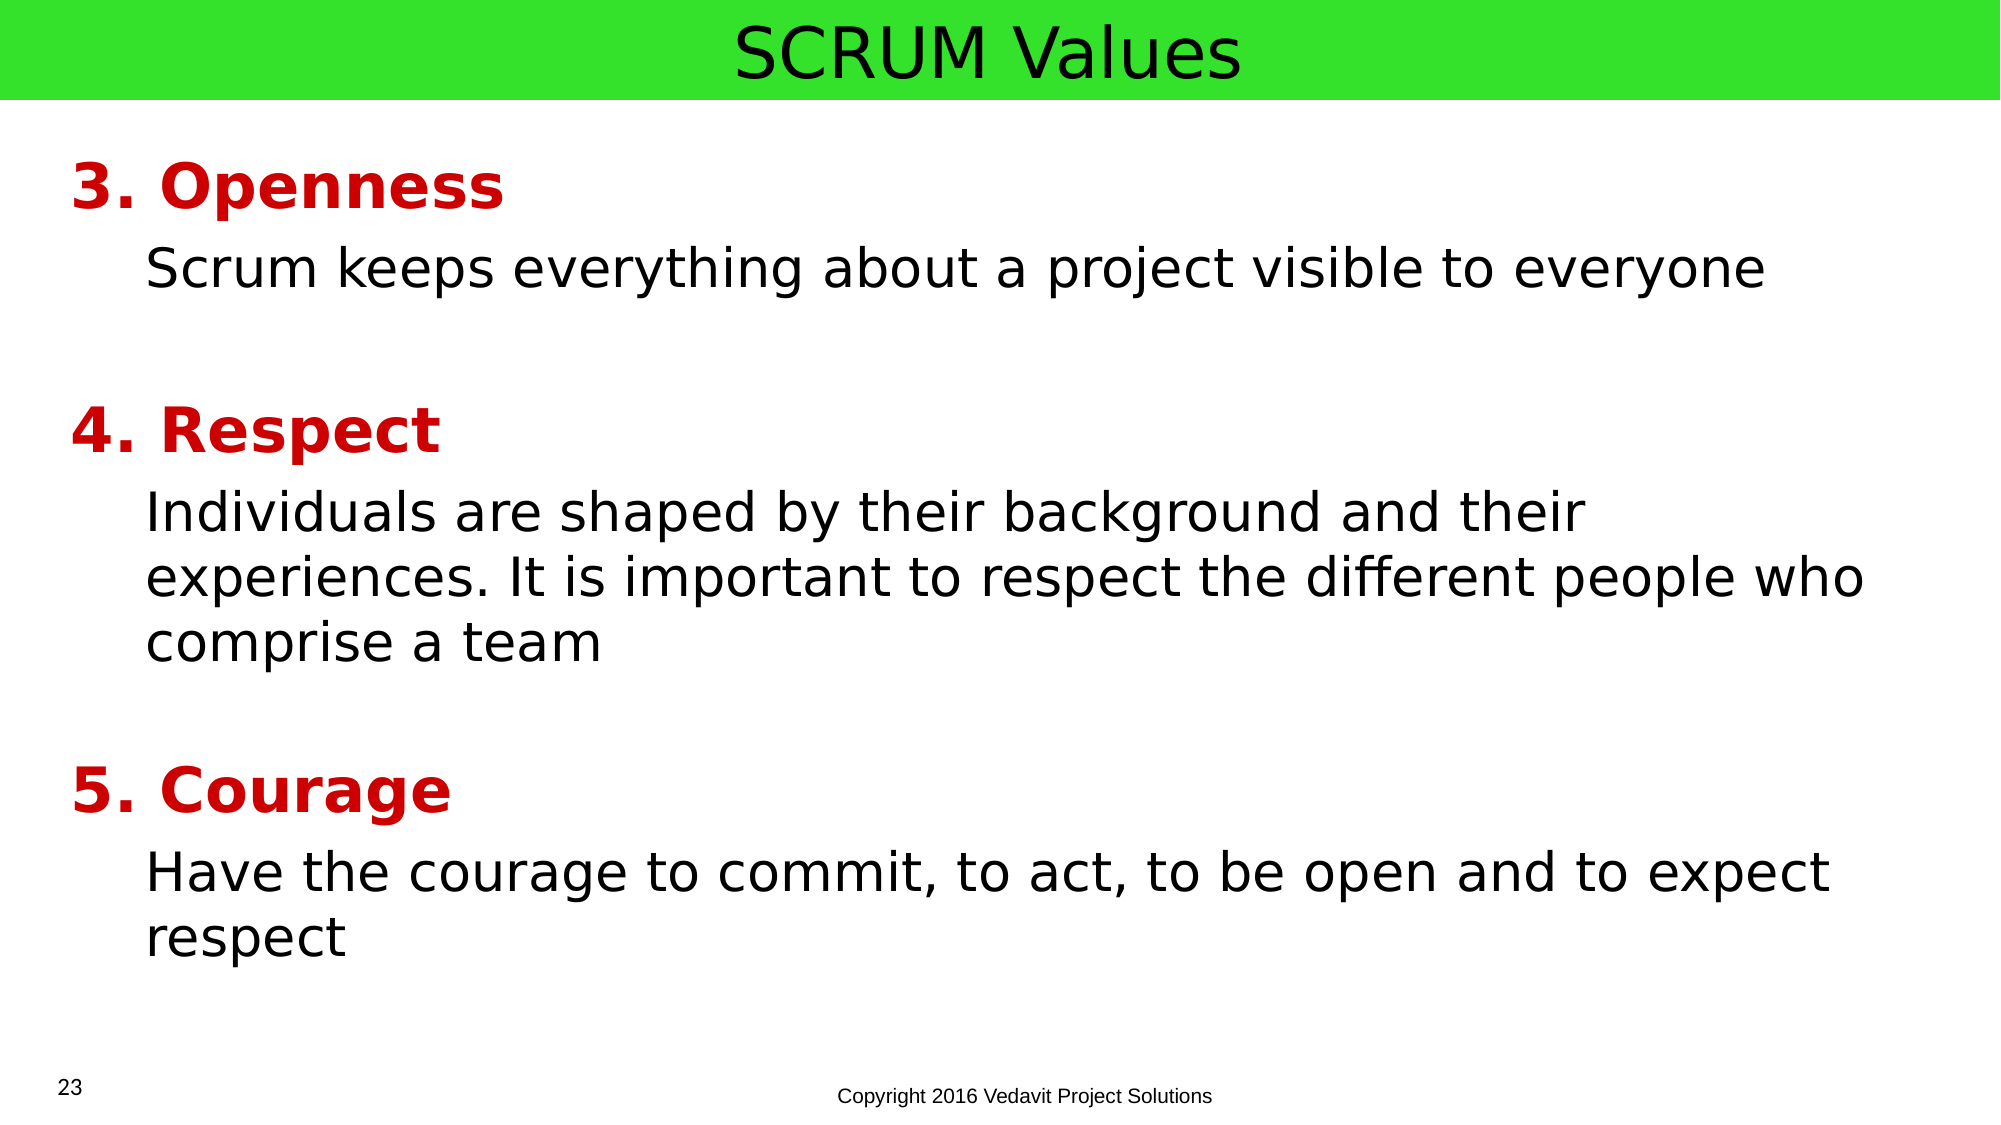

# SCRUM Values
3. Openness
Scrum keeps everything about a project visible to everyone

4. Respect
Individuals are shaped by their background and their experiences. It is important to respect the different people who comprise a team

5. Courage
Have the courage to commit, to act, to be open and to expect respect

23